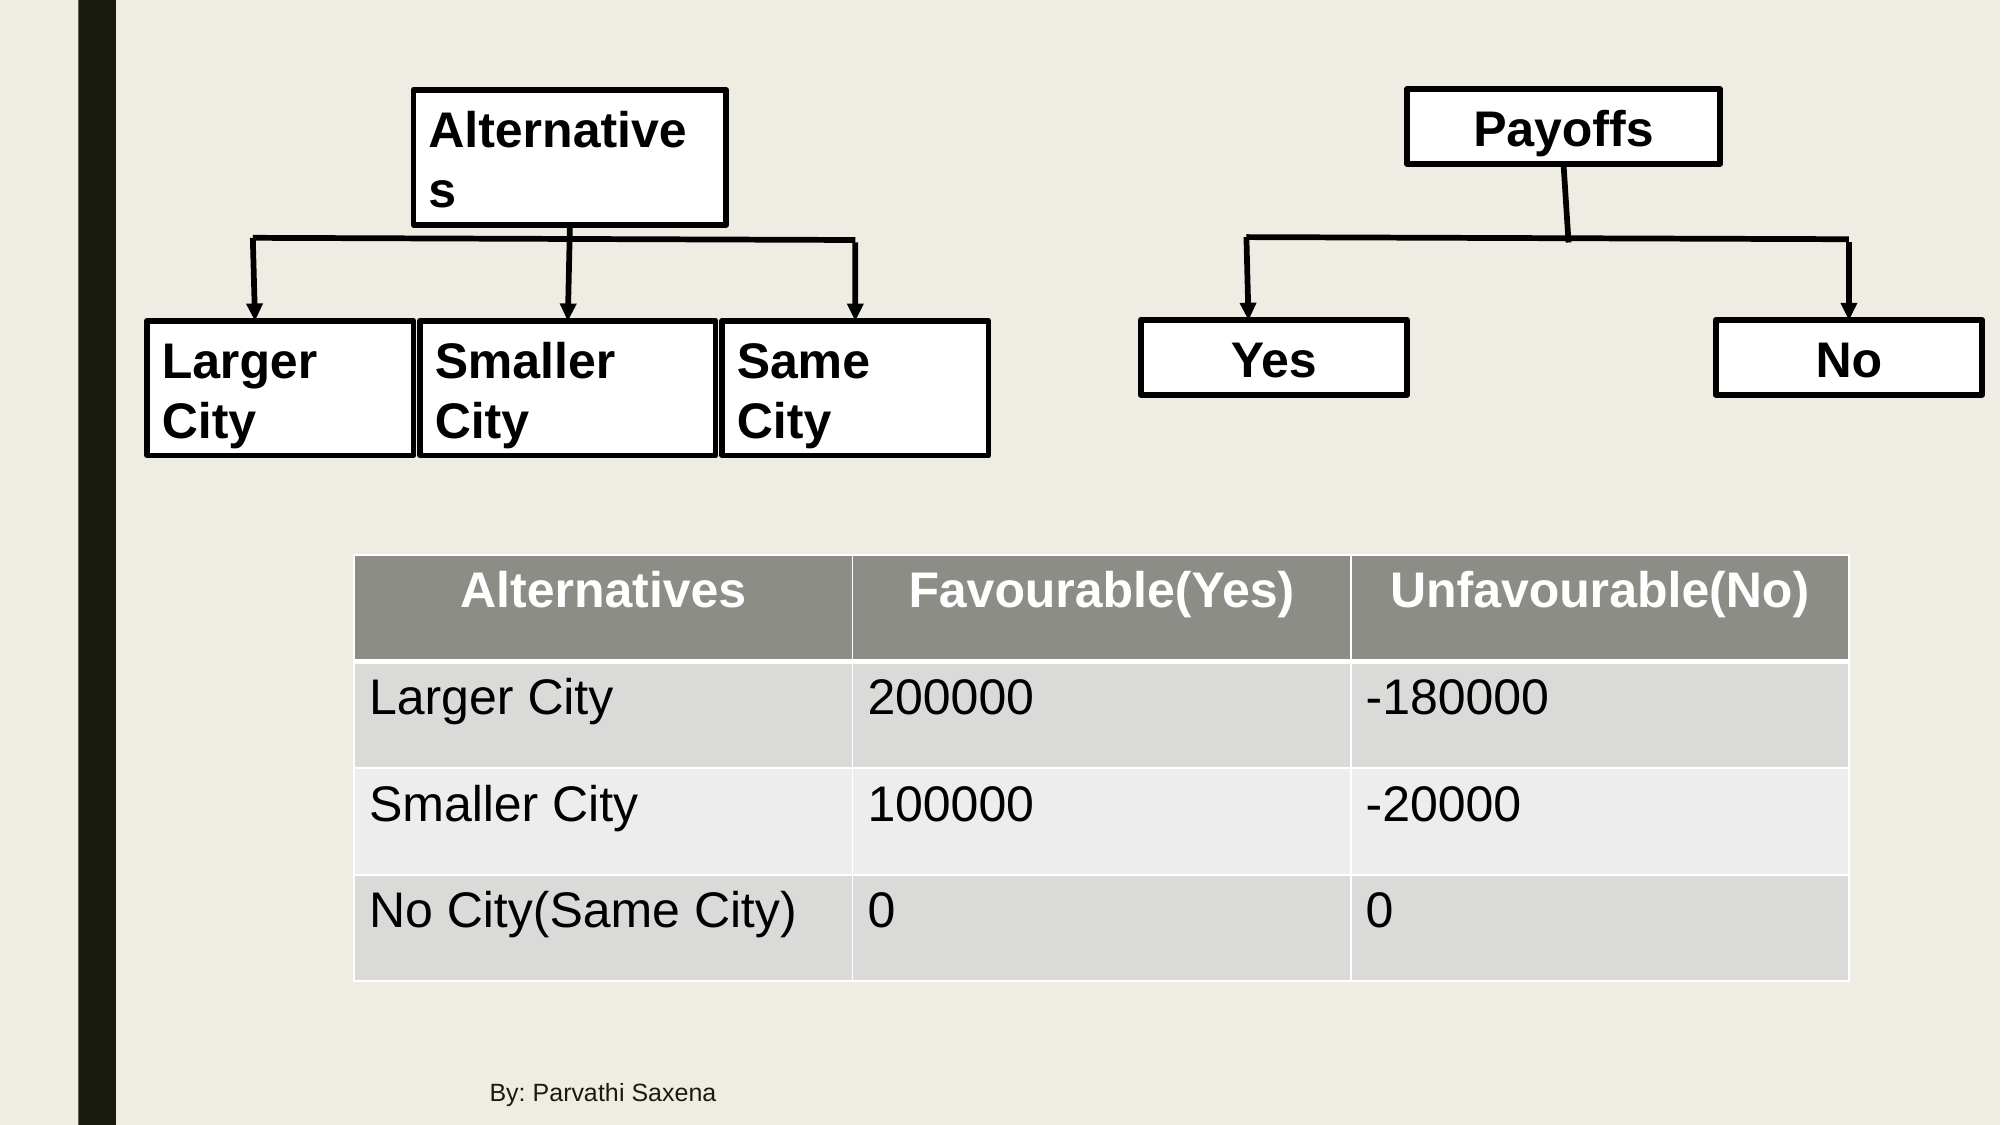

Payoffs
Alternatives
No
Yes
Smaller City
Same City
Larger City
| Alternatives | Favourable(Yes) | Unfavourable(No) |
| --- | --- | --- |
| Larger City | 200000 | -180000 |
| Smaller City | 100000 | -20000 |
| No City(Same City) | 0 | 0 |
By: Parvathi Saxena